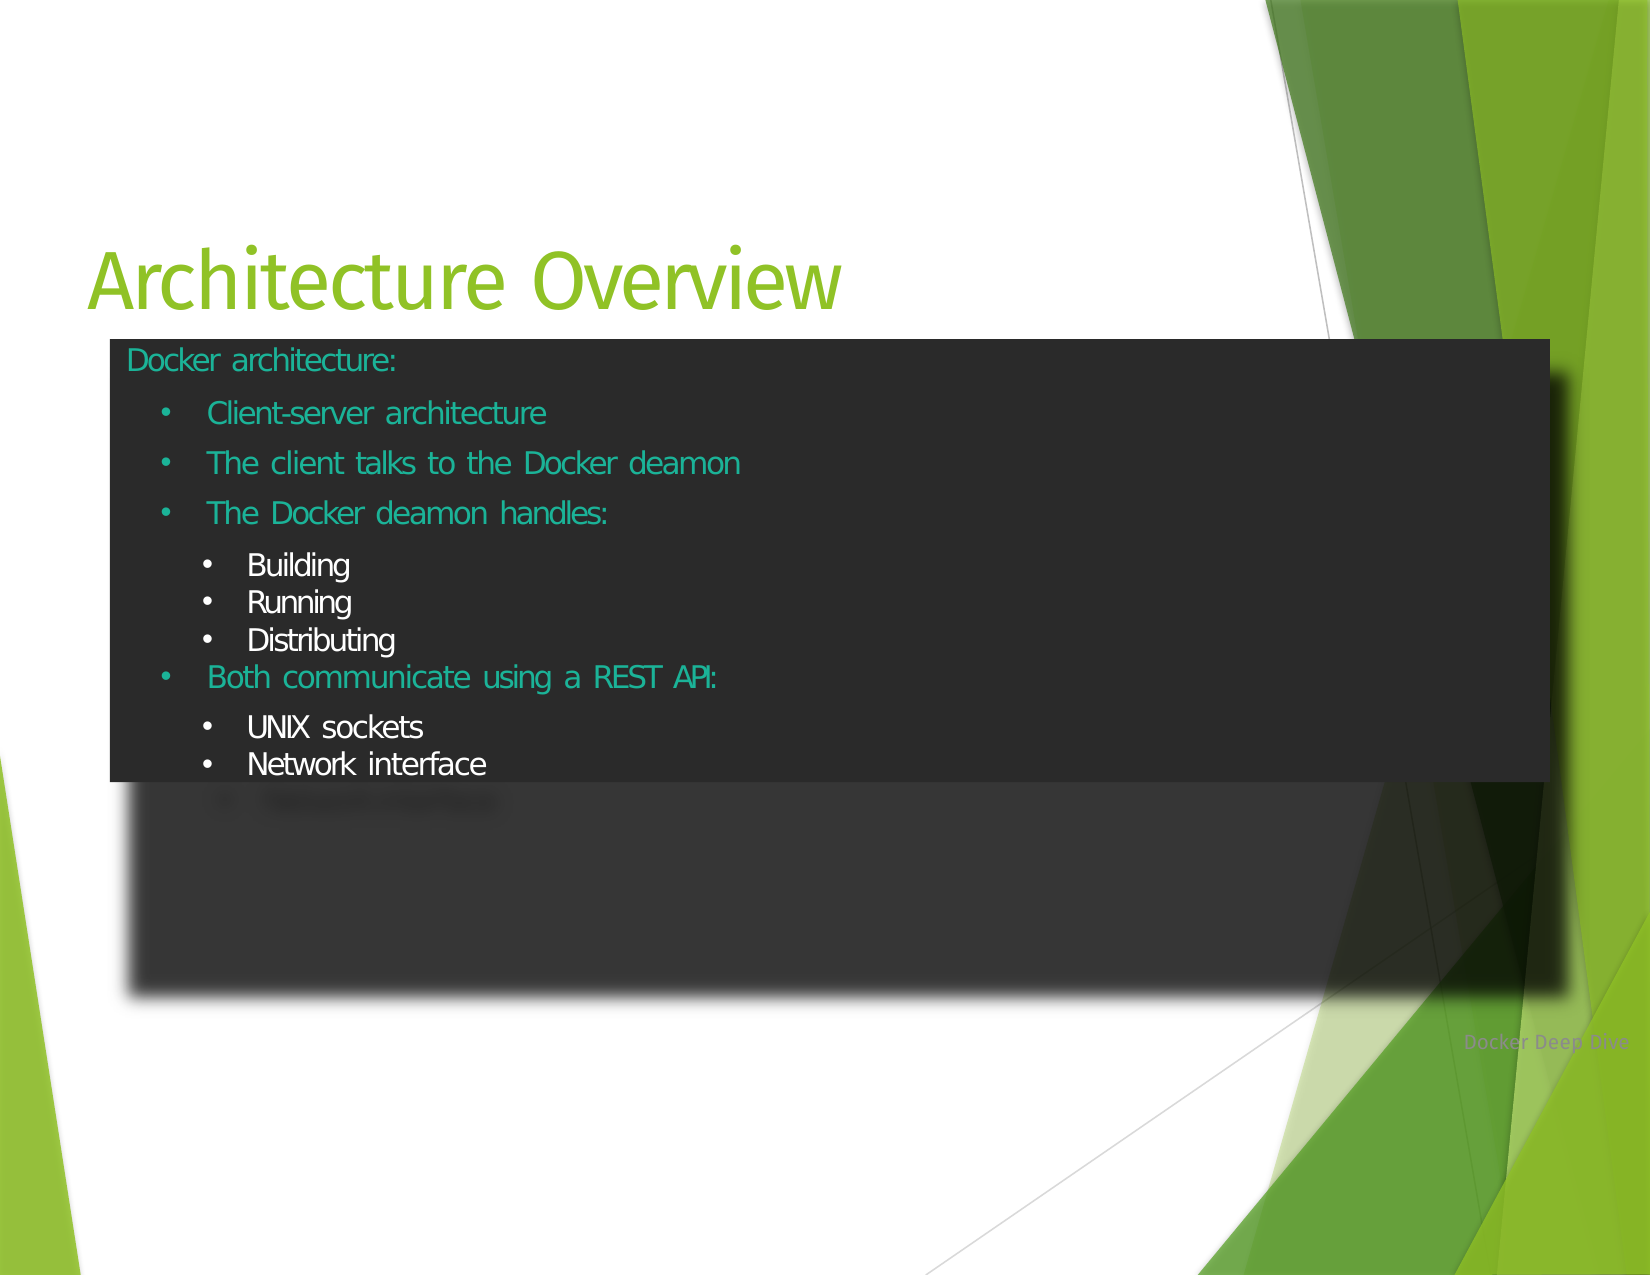

# Architecture Overview
Docker architecture:
Client-server architecture
The client talks to the Docker deamon
The Docker deamon handles:
Building
Running
Distributing
Both communicate using a REST API:
UNIX sockets
Network interface

Docker Deep Dive